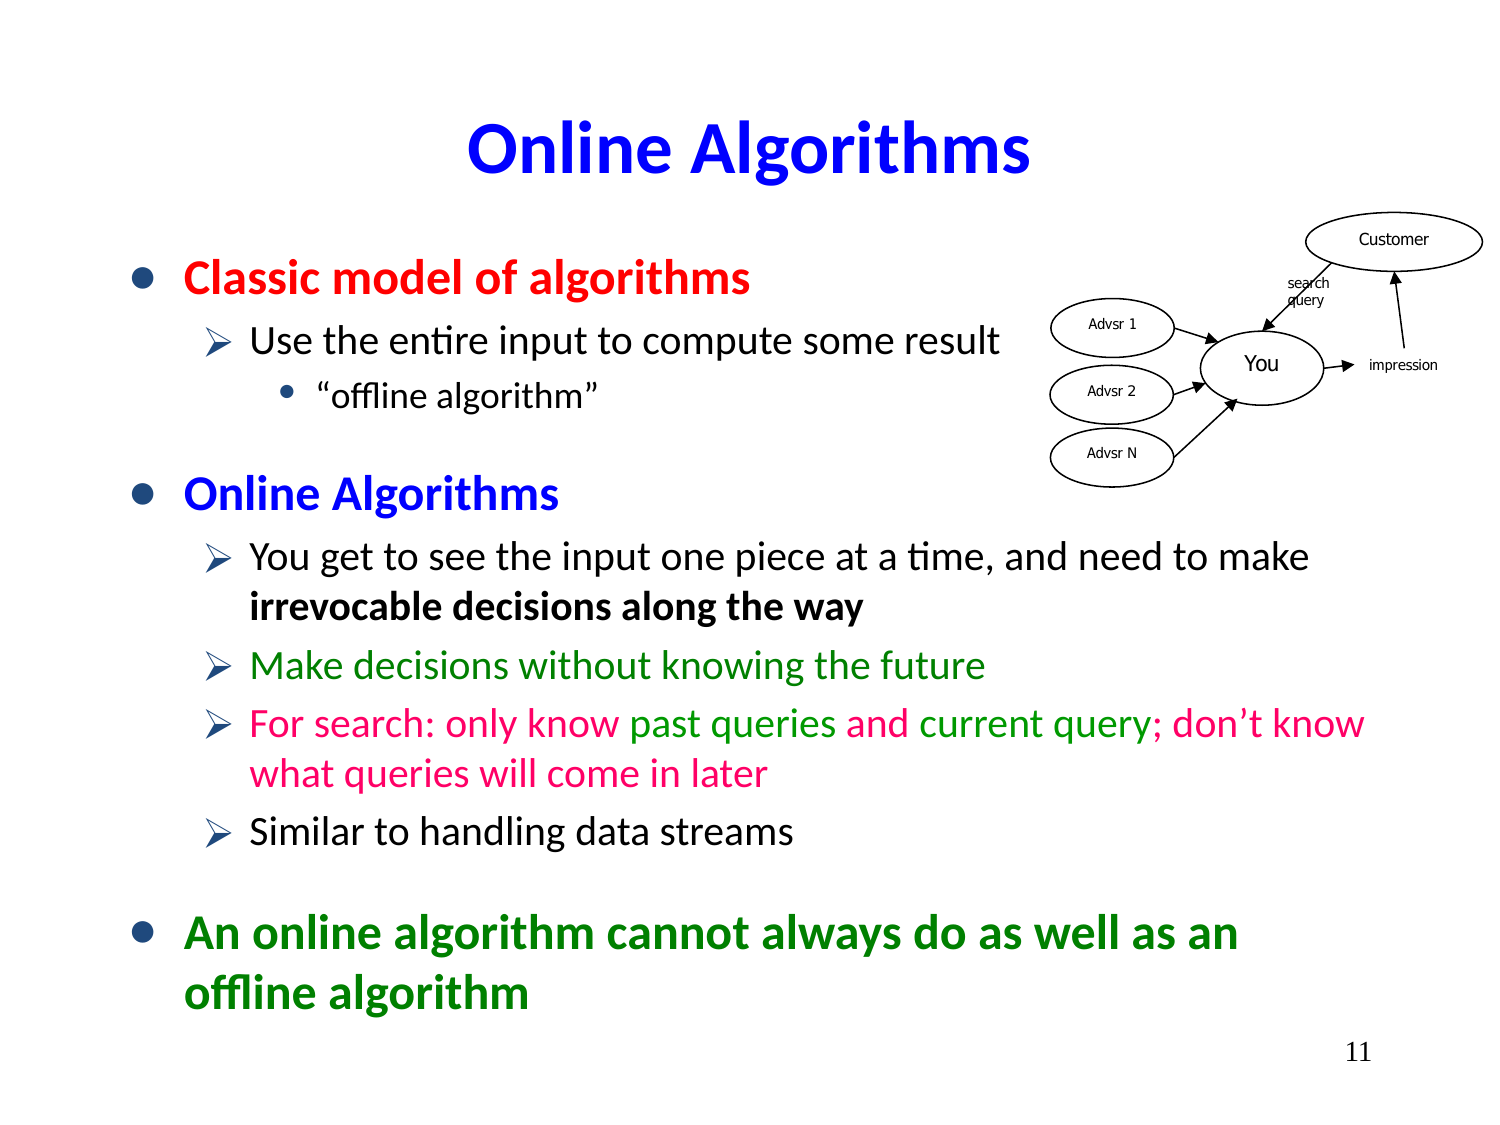

# Online Algorithms
Customer
search
query
Advsr 1
You
impression
Advsr 2
Advsr N
Classic model of algorithms
Use the entire input to compute some result
“offline algorithm”

Online Algorithms
You get to see the input one piece at a time, and need to make irrevocable decisions along the way
Make decisions without knowing the future
For search: only know past queries and current query; don’t know what queries will come in later
Similar to handling data streams

An online algorithm cannot always do as well as an offline algorithm
11